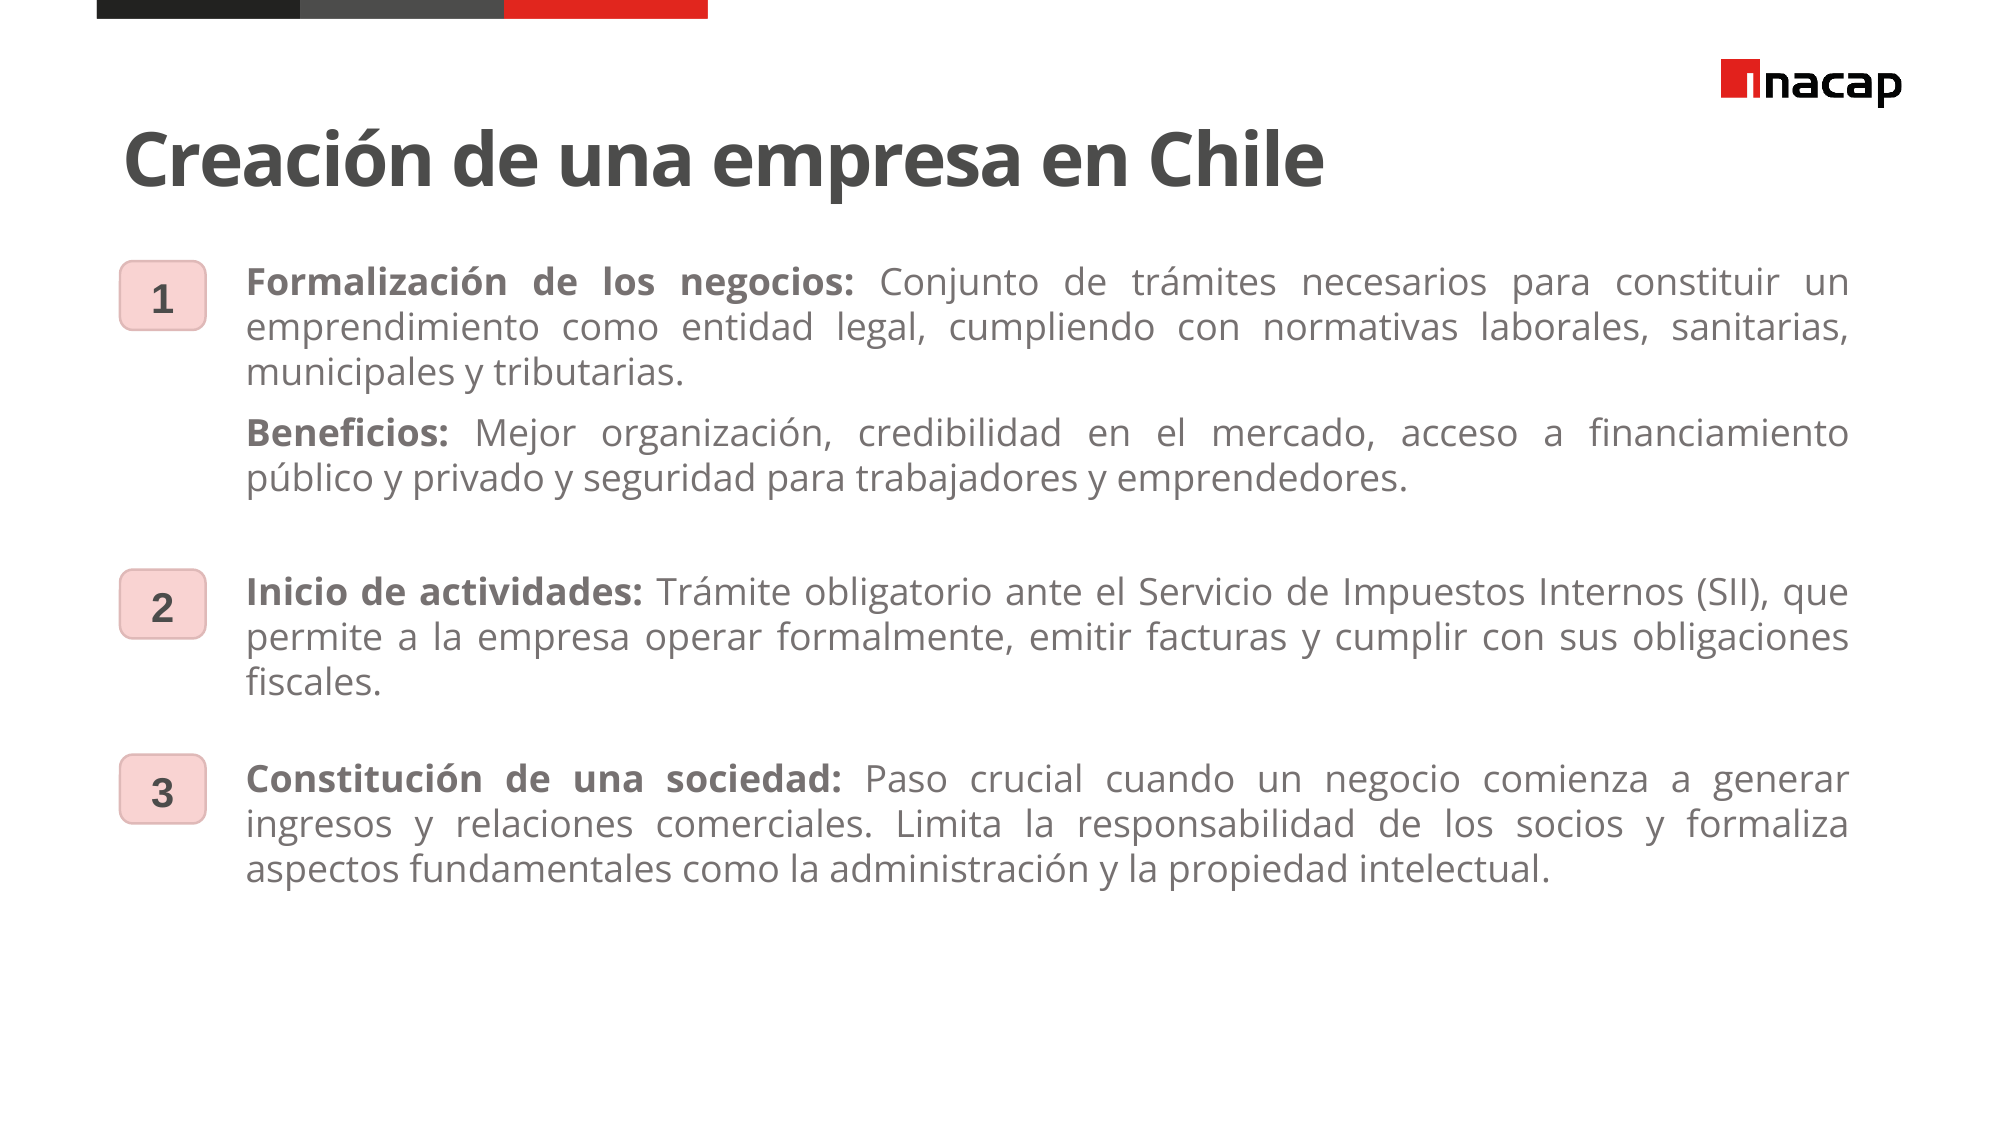

Creación de una empresa en Chile
Formalización de los negocios: Conjunto de trámites necesarios para constituir un emprendimiento como entidad legal, cumpliendo con normativas laborales, sanitarias, municipales y tributarias​.
1
Beneficios: Mejor organización, credibilidad en el mercado, acceso a financiamiento público y privado y seguridad para trabajadores y emprendedores​.
Inicio de actividades: Trámite obligatorio ante el Servicio de Impuestos Internos (SII), que permite a la empresa operar formalmente, emitir facturas y cumplir con sus obligaciones fiscales​.
2
Constitución de una sociedad: Paso crucial cuando un negocio comienza a generar ingresos y relaciones comerciales. Limita la responsabilidad de los socios y formaliza aspectos fundamentales como la administración y la propiedad intelectual​.
3